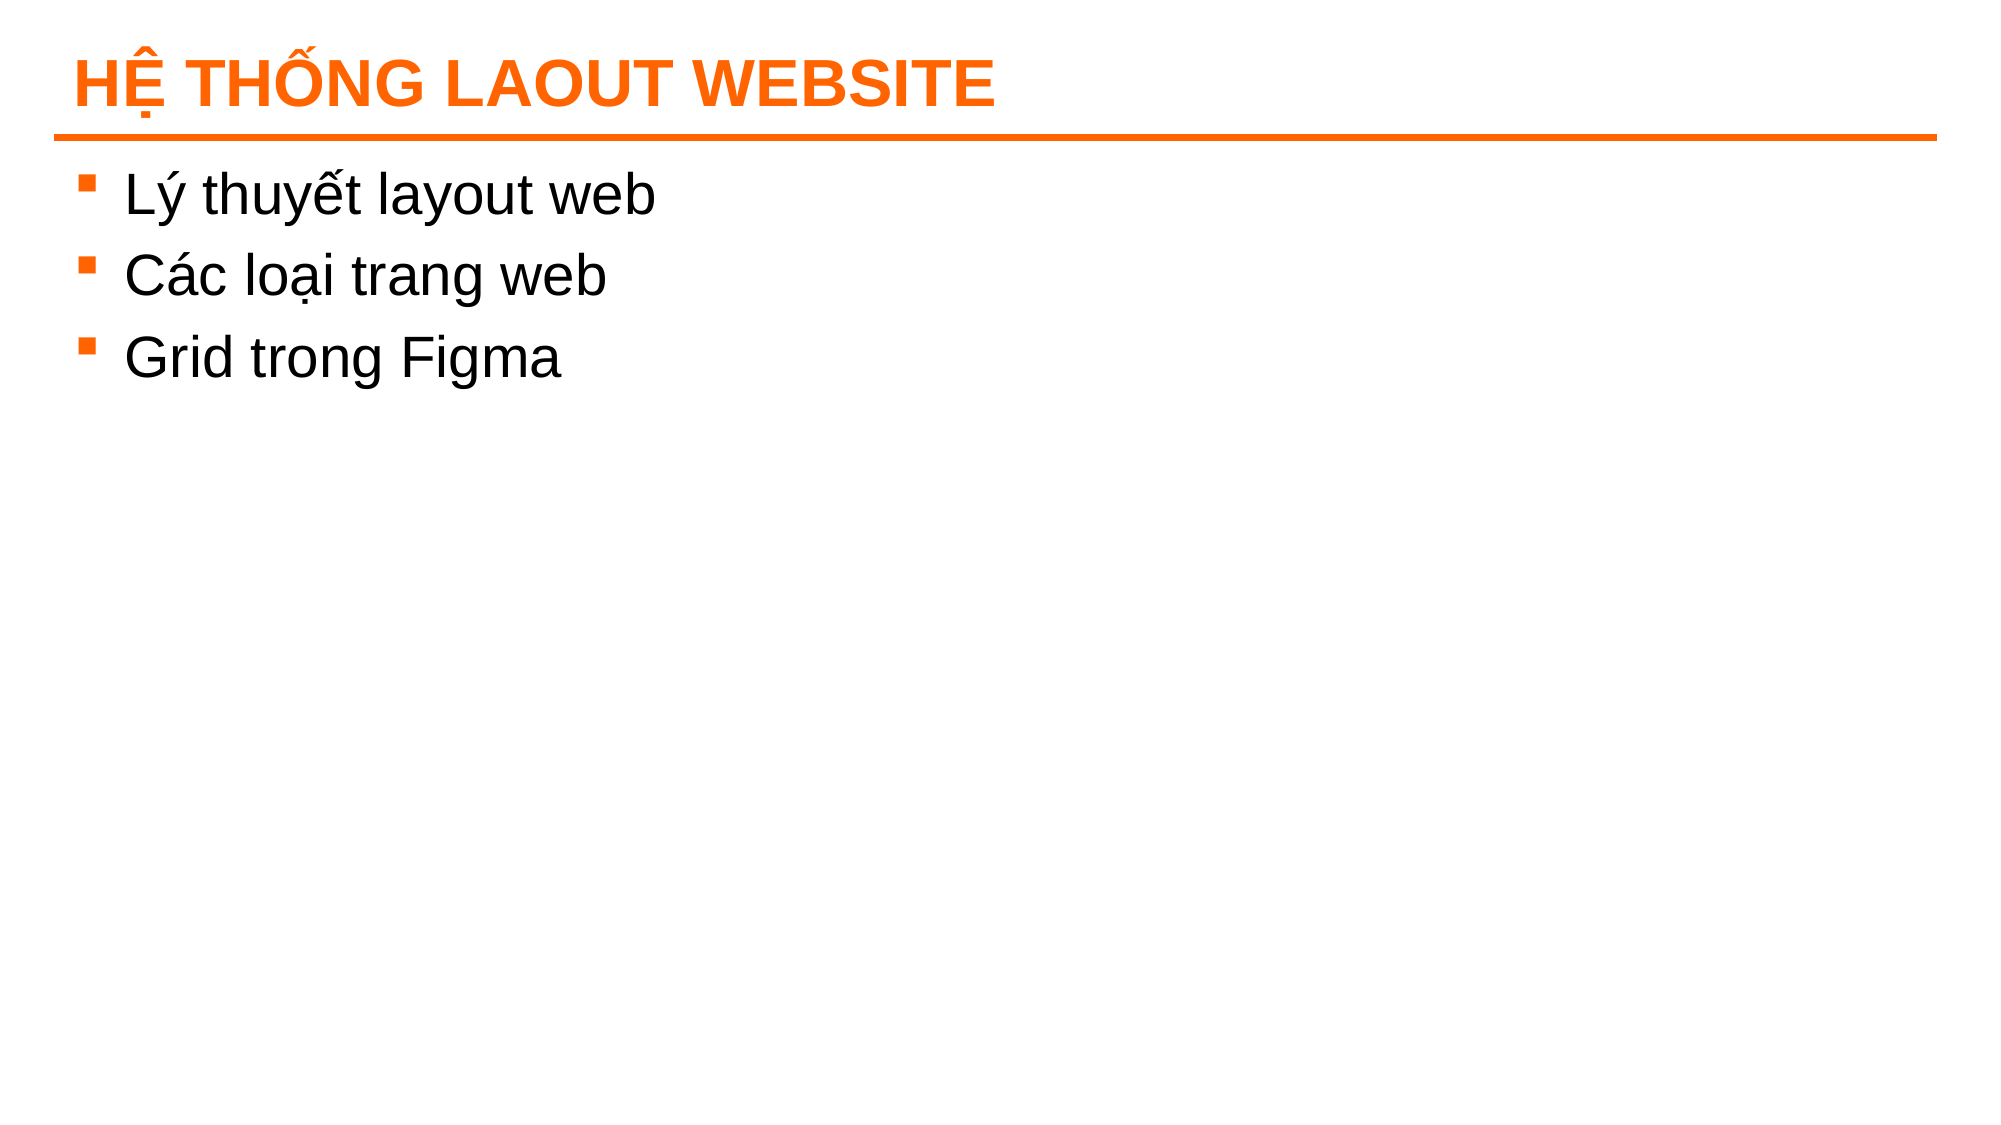

# Hệ thống laout website
Lý thuyết layout web
Các loại trang web
Grid trong Figma